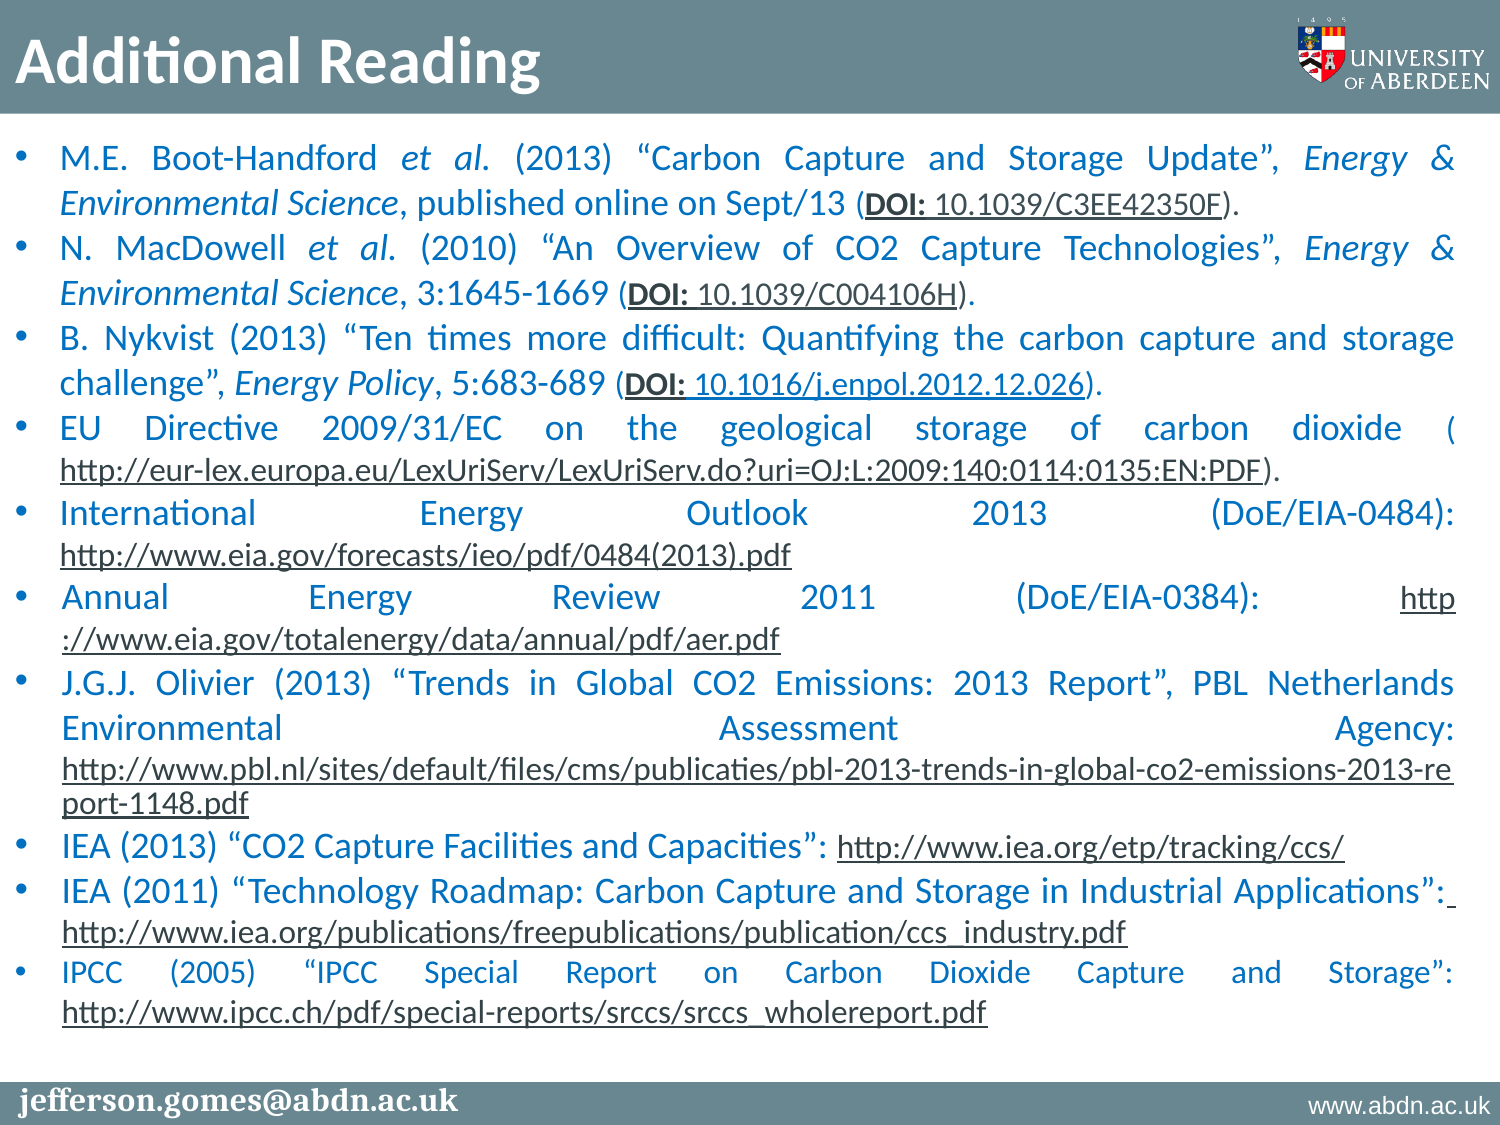

Additional Reading
M.E. Boot-Handford et al. (2013) “Carbon Capture and Storage Update”, Energy & Environmental Science, published online on Sept/13 (DOI: 10.1039/C3EE42350F).
N. MacDowell et al. (2010) “An Overview of CO2 Capture Technologies”, Energy & Environmental Science, 3:1645-1669 (DOI: 10.1039/C004106H).
B. Nykvist (2013) “Ten times more difficult: Quantifying the carbon capture and storage challenge”, Energy Policy, 5:683-689 (DOI: 10.1016/j.enpol.2012.12.026).
EU Directive 2009/31/EC on the geological storage of carbon dioxide (http://eur-lex.europa.eu/LexUriServ/LexUriServ.do?uri=OJ:L:2009:140:0114:0135:EN:PDF).
International Energy Outlook 2013 (DoE/EIA-0484): http://www.eia.gov/forecasts/ieo/pdf/0484(2013).pdf
Annual Energy Review 2011 (DoE/EIA-0384): http://www.eia.gov/totalenergy/data/annual/pdf/aer.pdf
J.G.J. Olivier (2013) “Trends in Global CO2 Emissions: 2013 Report”, PBL Netherlands Environmental Assessment Agency: http://www.pbl.nl/sites/default/files/cms/publicaties/pbl-2013-trends-in-global-co2-emissions-2013-report-1148.pdf
IEA (2013) “CO2 Capture Facilities and Capacities”: http://www.iea.org/etp/tracking/ccs/
IEA (2011) “Technology Roadmap: Carbon Capture and Storage in Industrial Applications”: http://www.iea.org/publications/freepublications/publication/ccs_industry.pdf
IPCC (2005) “IPCC Special Report on Carbon Dioxide Capture and Storage”: http://www.ipcc.ch/pdf/special-reports/srccs/srccs_wholereport.pdf

# Energy Consumption
jefferson.gomes@abdn.ac.uk